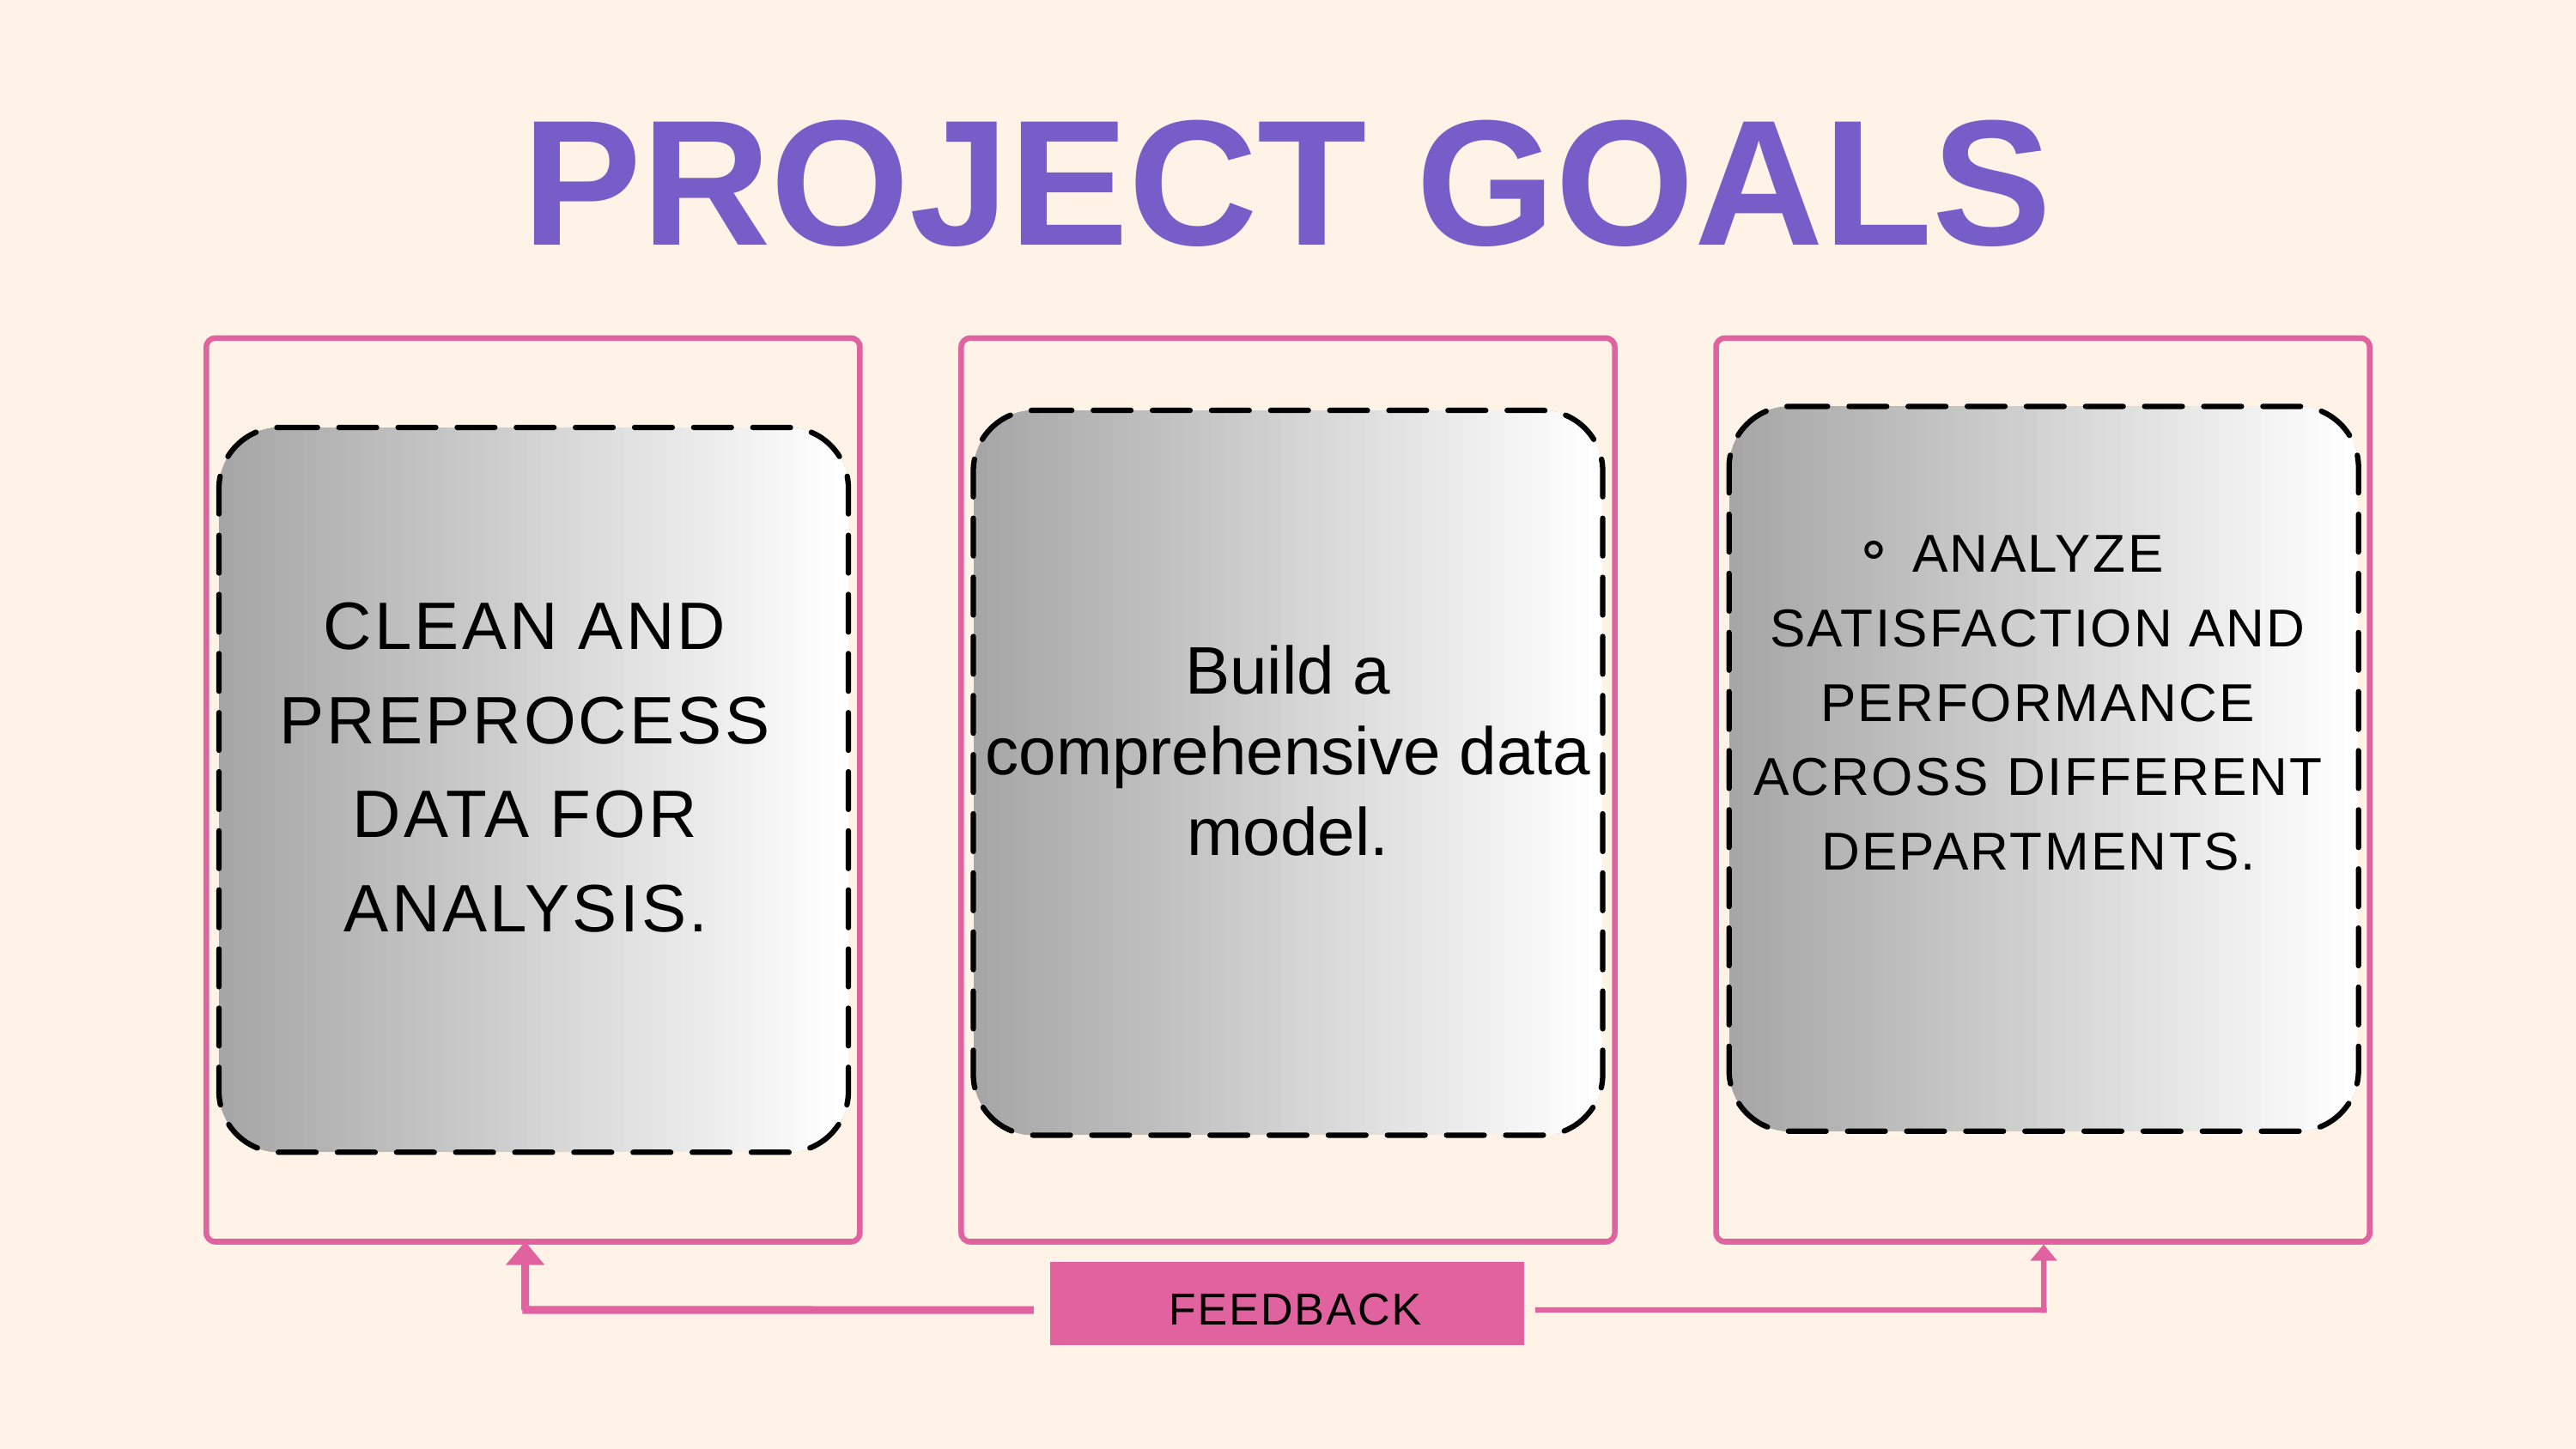

PROJECT GOALS

ANALYZE SATISFACTION AND PERFORMANCE ACROSS DIFFERENT DEPARTMENTS.

CLEAN AND PREPROCESS DATA FOR ANALYSIS.

Build a comprehensive data model.

FEEDBACK